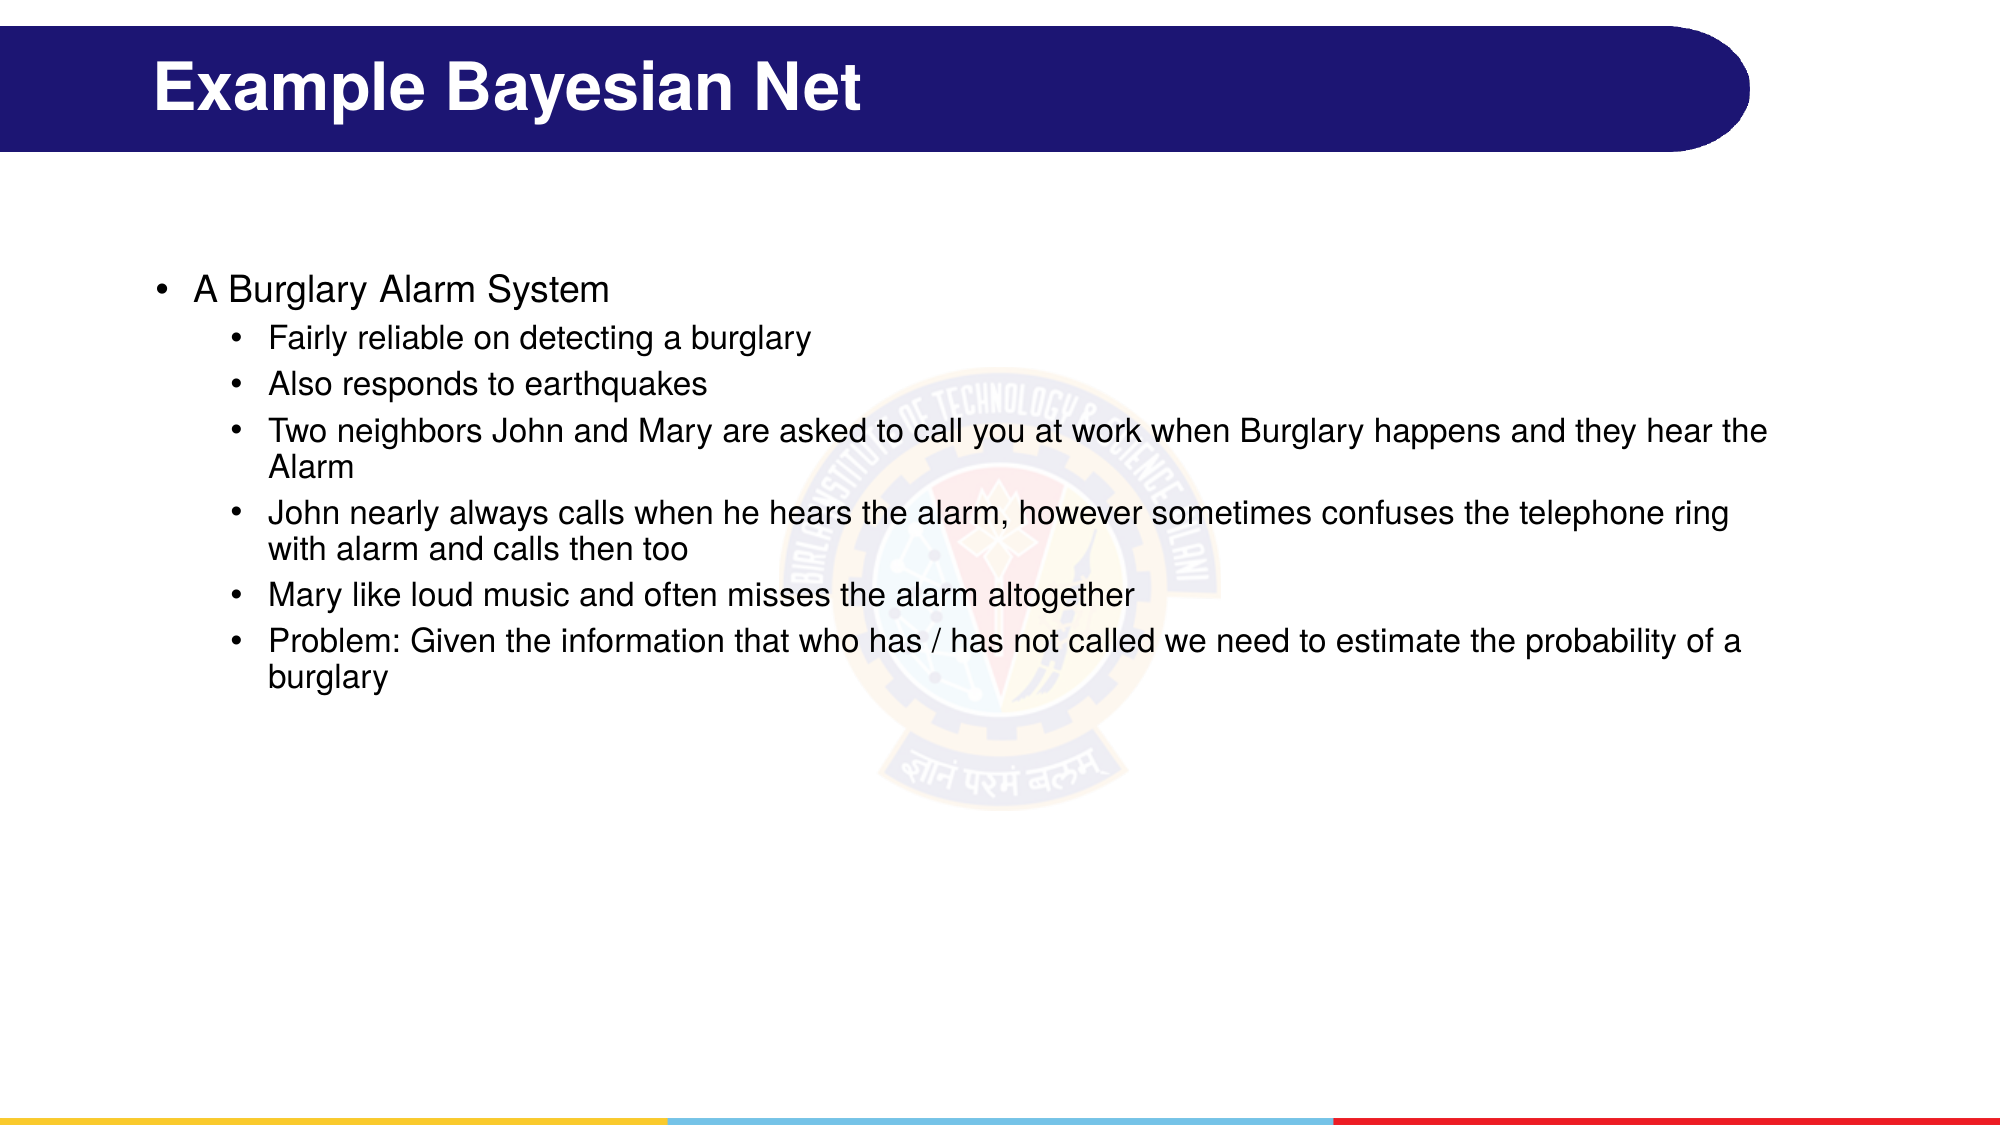

# Example Bayesian Net

A Burglary Alarm System
Fairly reliable on detecting a burglary
Also responds to earthquakes
Two neighbors John and Mary are asked to call you at work when Burglary happens and they hear the Alarm
John nearly always calls when he hears the alarm, however sometimes confuses the telephone ring with alarm and calls then too
Mary like loud music and often misses the alarm altogether
Problem: Given the information that who has / has not called we need to estimate the probability of a burglary